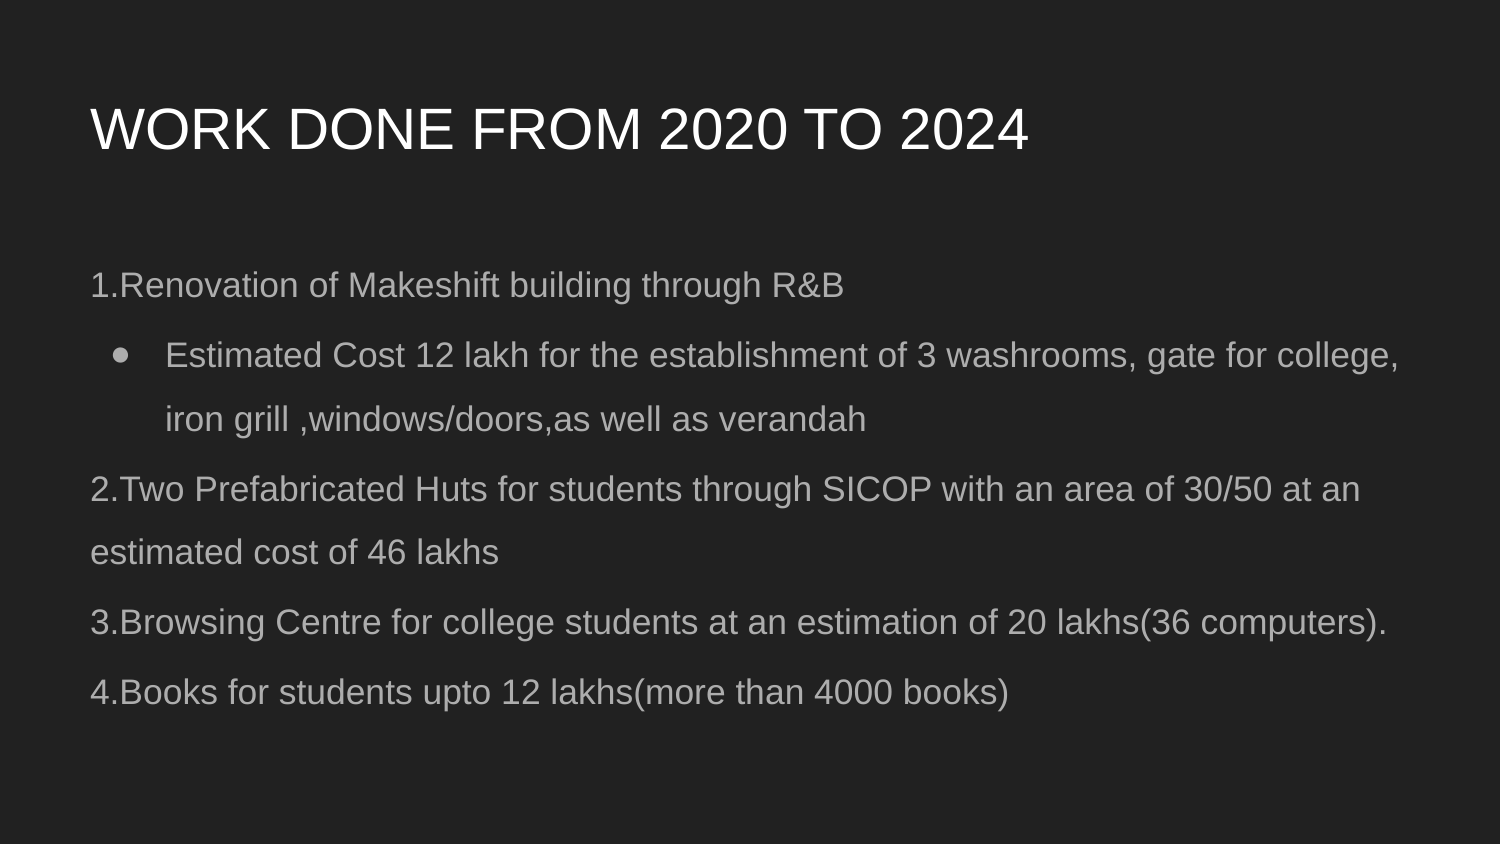

# WORK DONE FROM 2020 TO 2024

1.Renovation of Makeshift building through R&B
Estimated Cost 12 lakh for the establishment of 3 washrooms, gate for college, iron grill ,windows/doors,as well as verandah
2.Two Prefabricated Huts for students through SICOP with an area of 30/50 at an estimated cost of 46 lakhs
3.Browsing Centre for college students at an estimation of 20 lakhs(36 computers).
4.Books for students upto 12 lakhs(more than 4000 books)